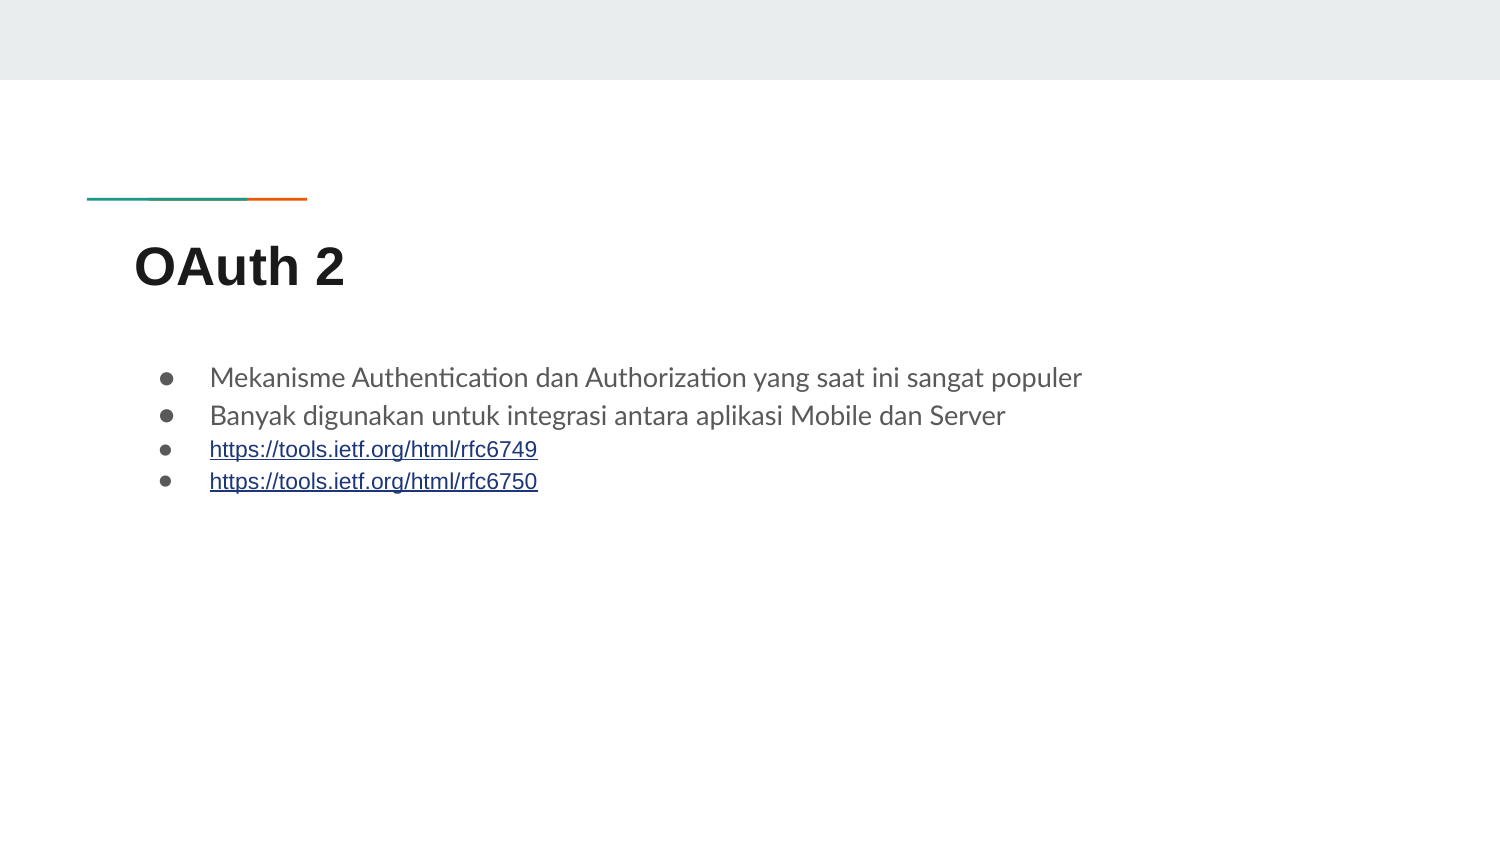

# OAuth 2
Mekanisme Authentication dan Authorization yang saat ini sangat populer
Banyak digunakan untuk integrasi antara aplikasi Mobile dan Server
https://tools.ietf.org/html/rfc6749
https://tools.ietf.org/html/rfc6750